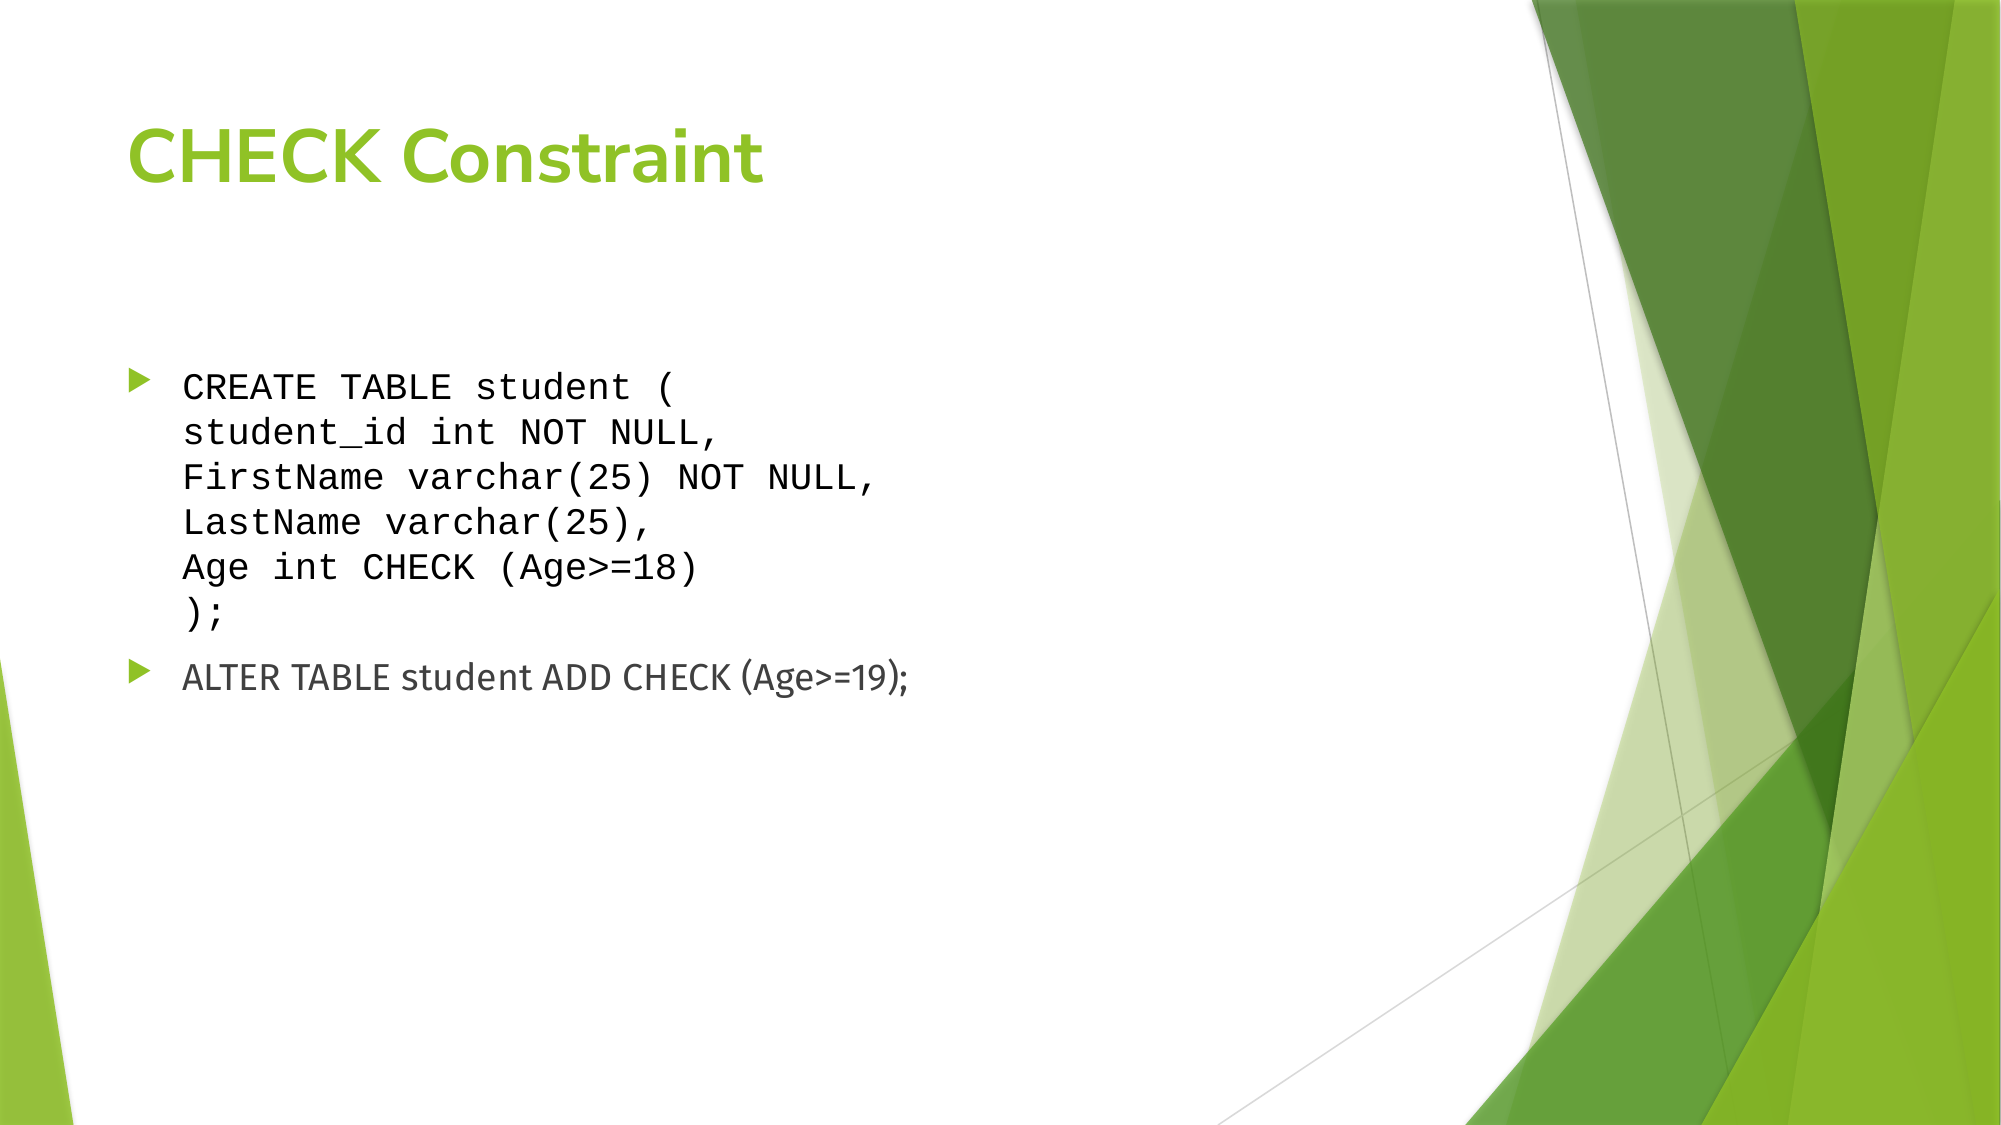

# CHECK Constraint
CREATE TABLE student (
student_id int NOT NULL,
FirstName varchar(25) NOT NULL,
LastName varchar(25),
Age int CHECK (Age>=18)
);
ALTER TABLE student ADD CHECK (Age>=19);